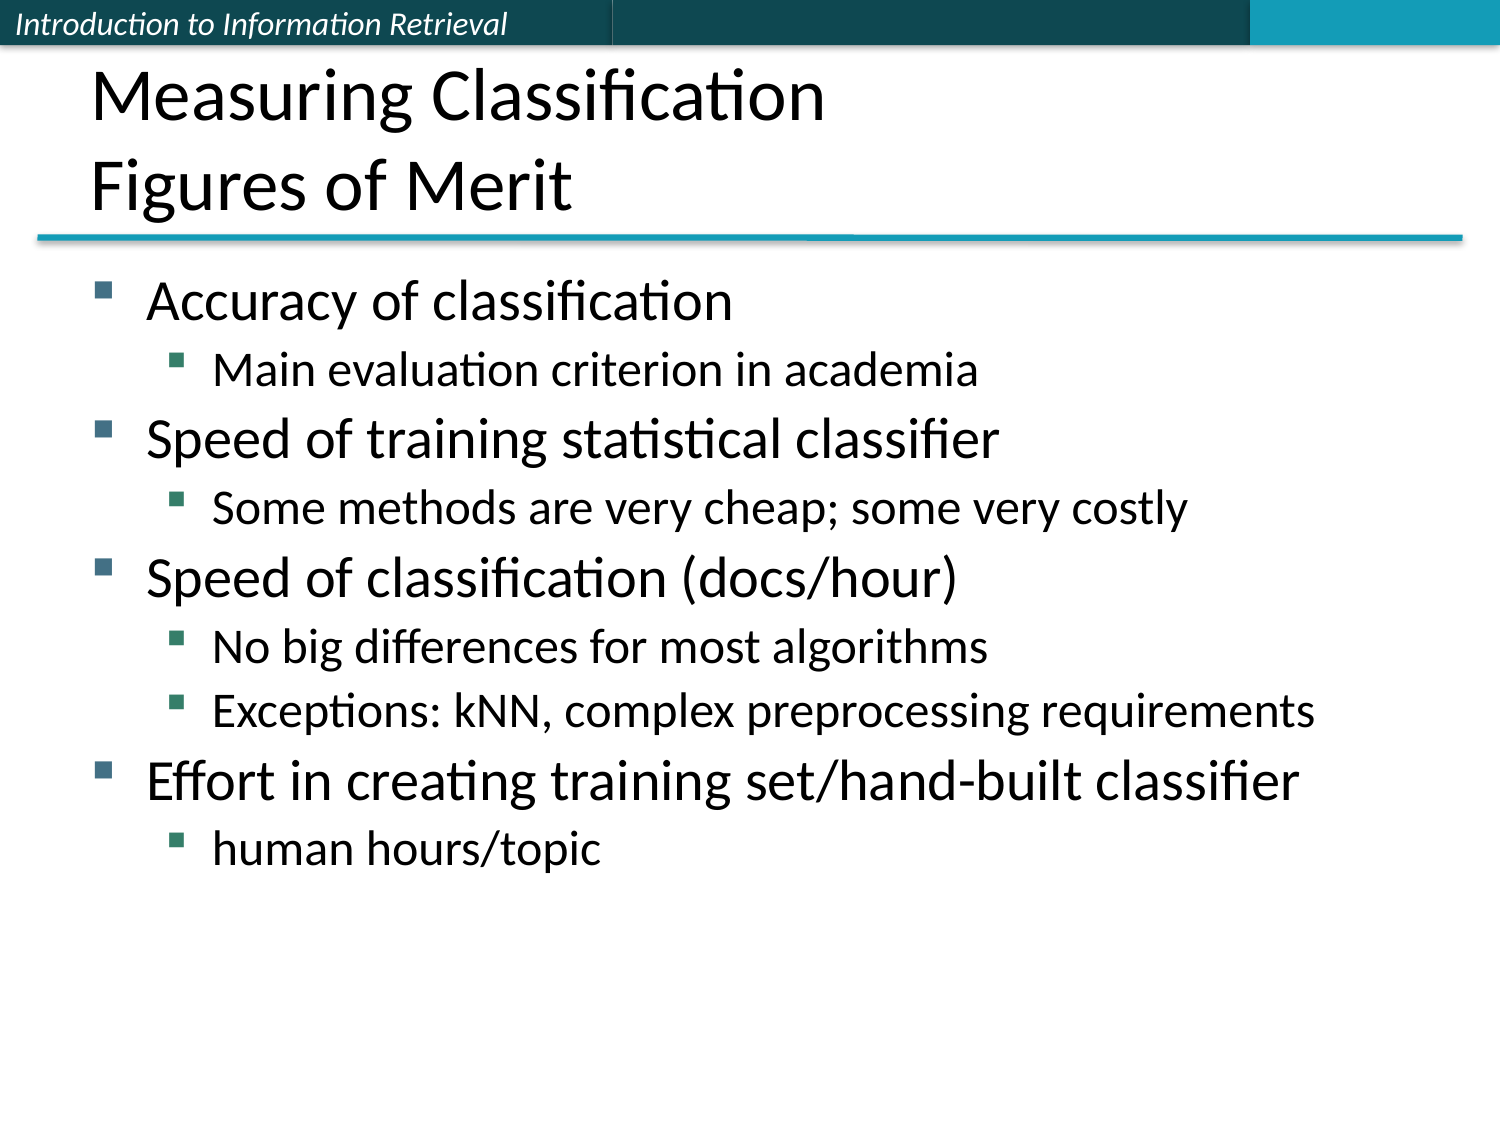

# Measuring Classification Figures of Merit
Accuracy of classification
Main evaluation criterion in academia
Speed of training statistical classifier
Some methods are very cheap; some very costly
Speed of classification (docs/hour)
No big differences for most algorithms
Exceptions: kNN, complex preprocessing requirements
Effort in creating training set/hand-built classifier
human hours/topic